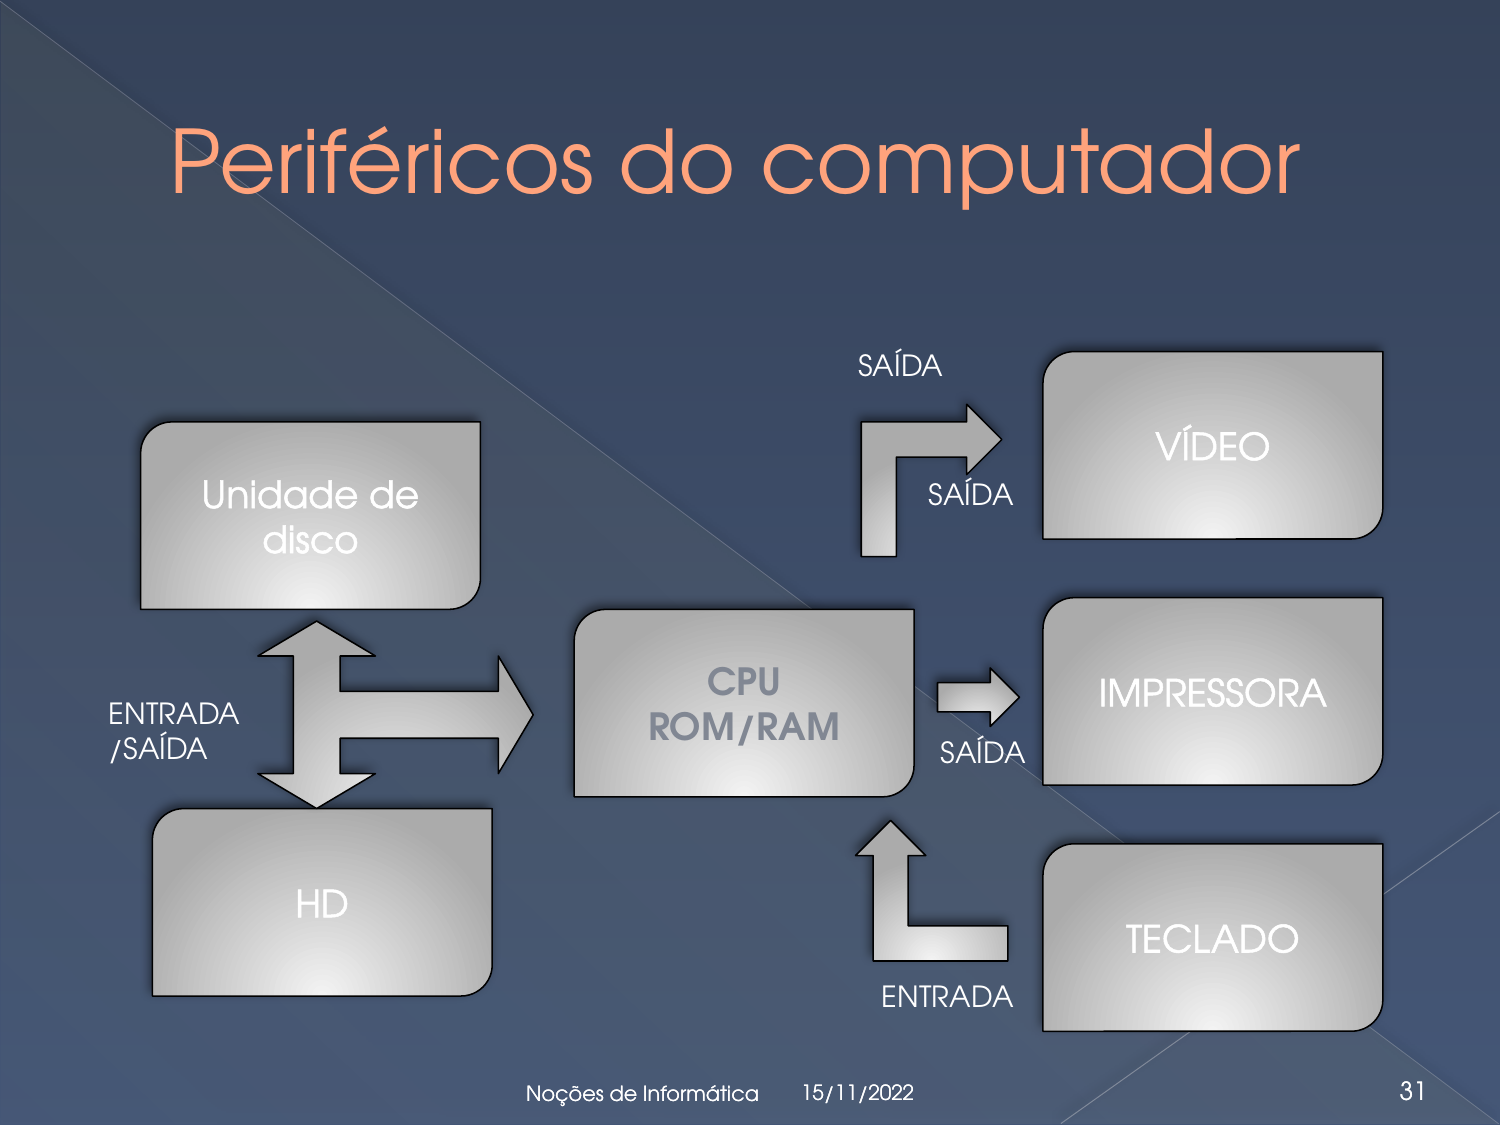

# Periféricos do computador

SAÍDA
VÍDEO

Unidade de disco
SAÍDA

IMPRESSORA
CPU
ROM/RAM

ENTRADA/SAÍDA
SAÍDA
HD

TECLADO
ENTRADA
15/11/2022
15/11/2022
Noções de Informática
Noções de Informática
31
31